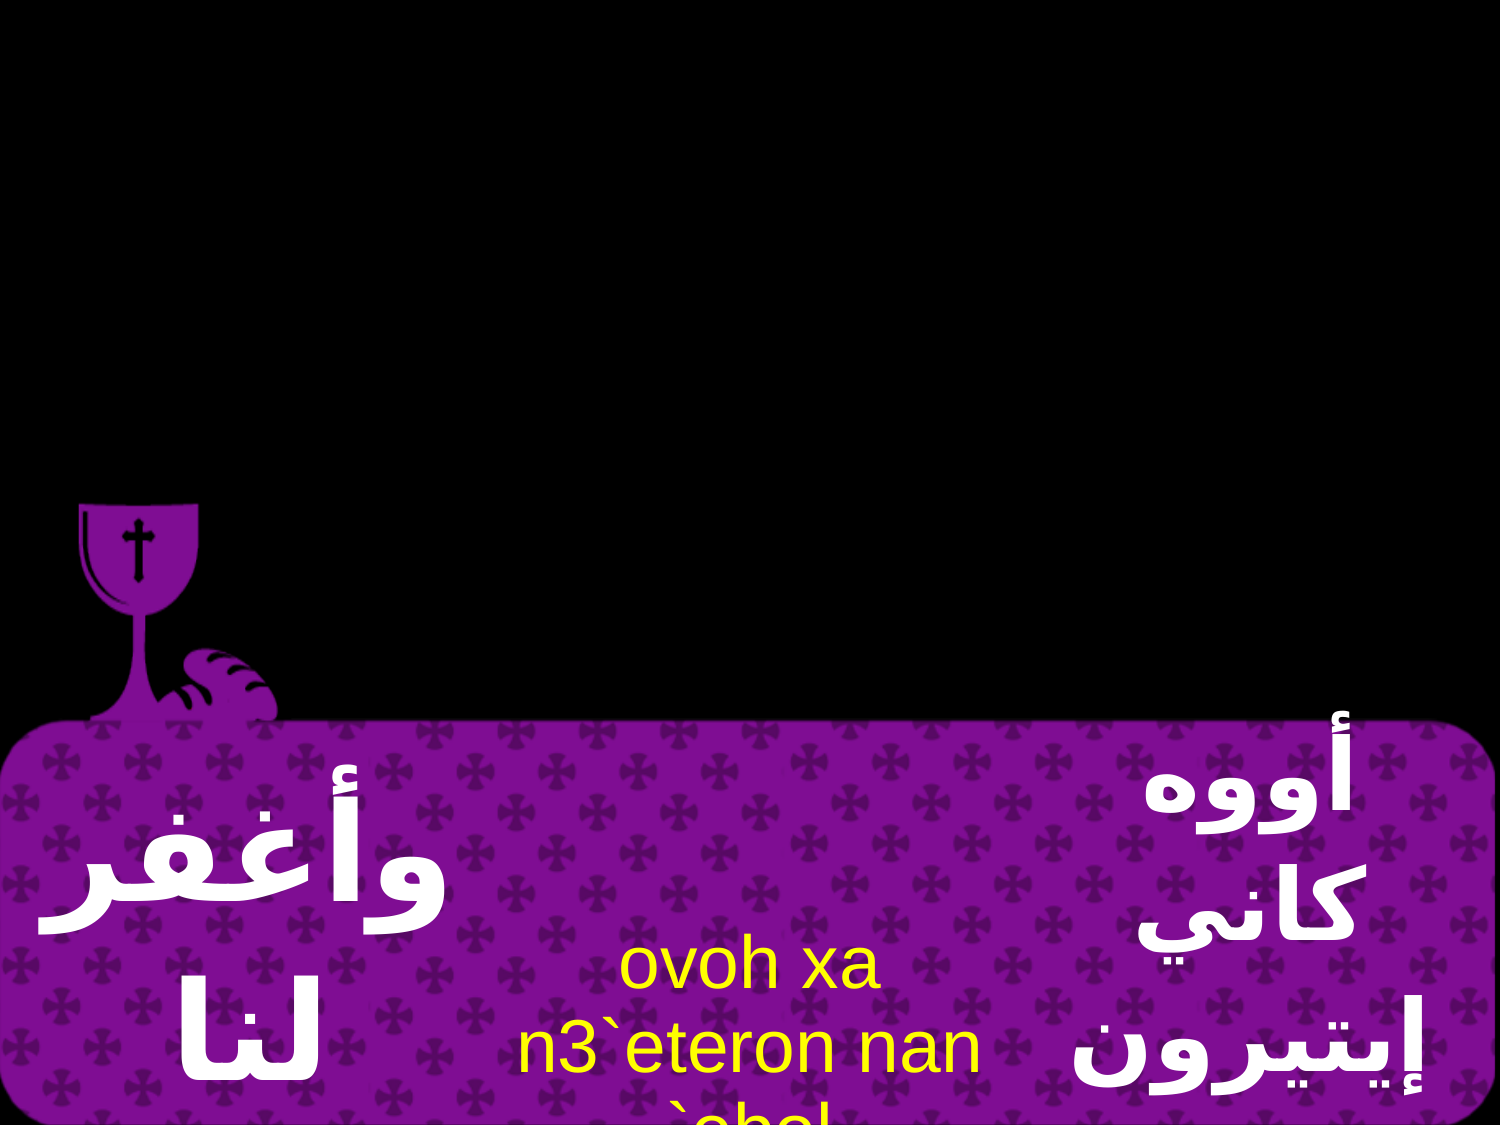

| وأغفر لنا ذنوبنا | ovoh xa n3`eteron nan `ebol | أووه كاني إيتيرون نان إيفول |
| --- | --- | --- |